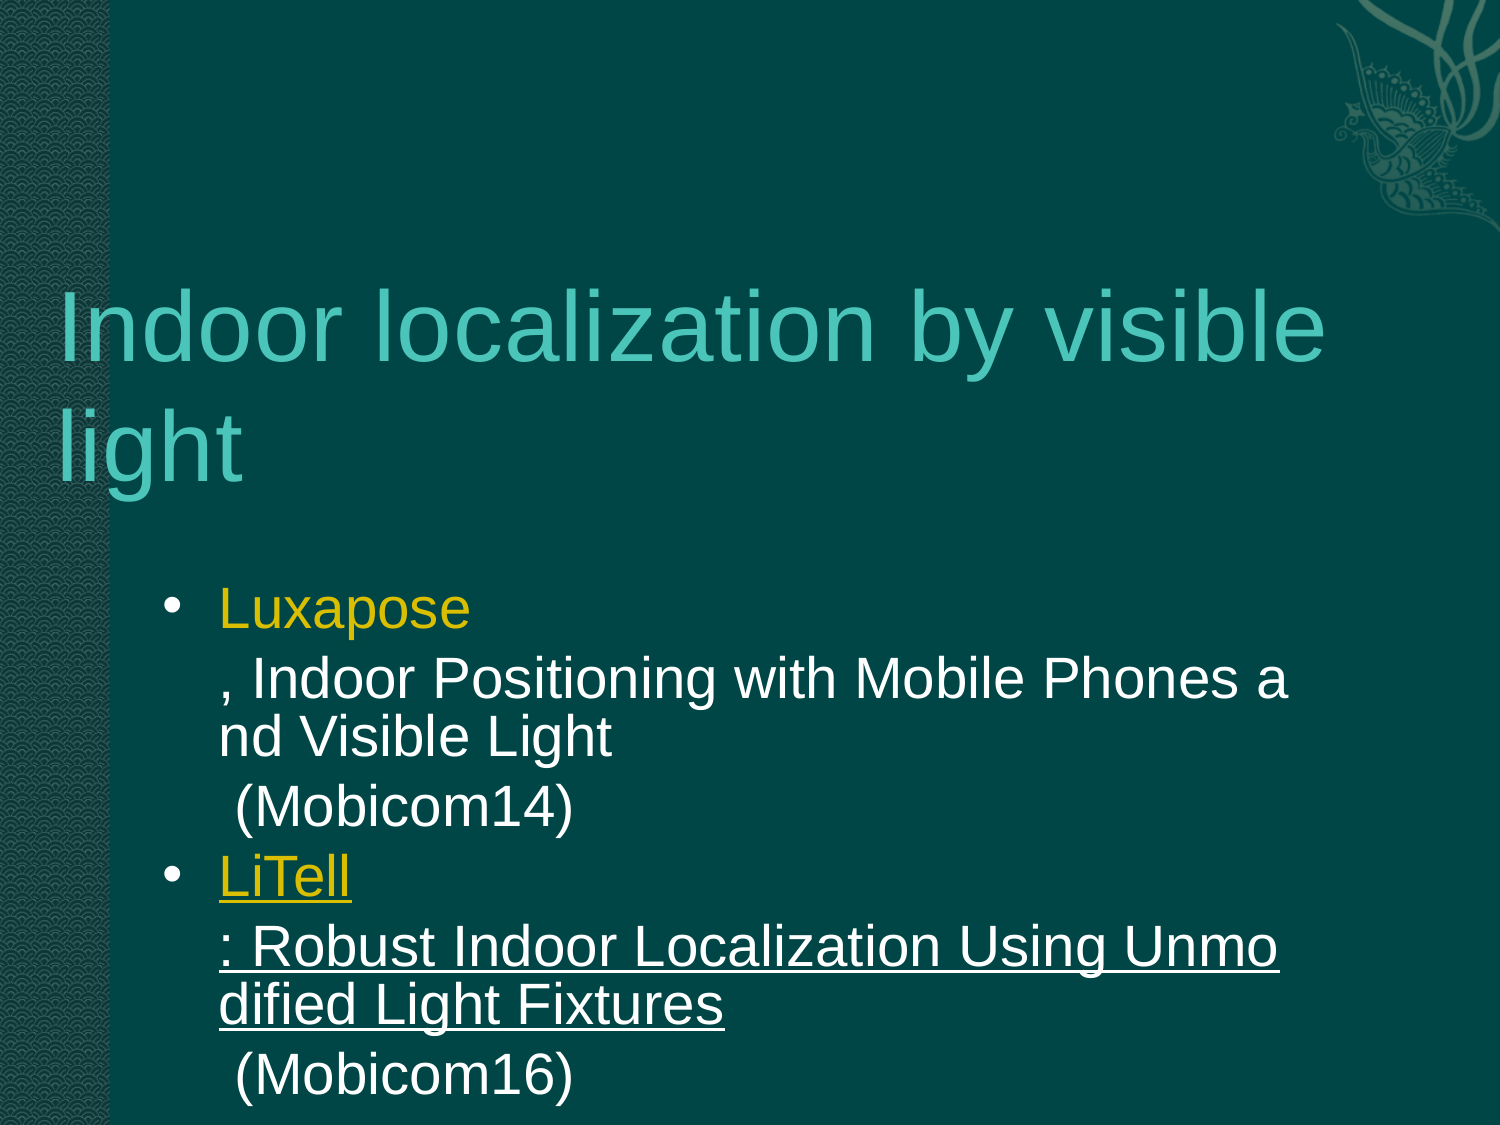

# Indoor localization by visible light
Luxapose, Indoor Positioning with Mobile Phones and Visible Light (Mobicom14)
LiTell: Robust Indoor Localization Using Unmodified Light Fixtures (Mobicom16)